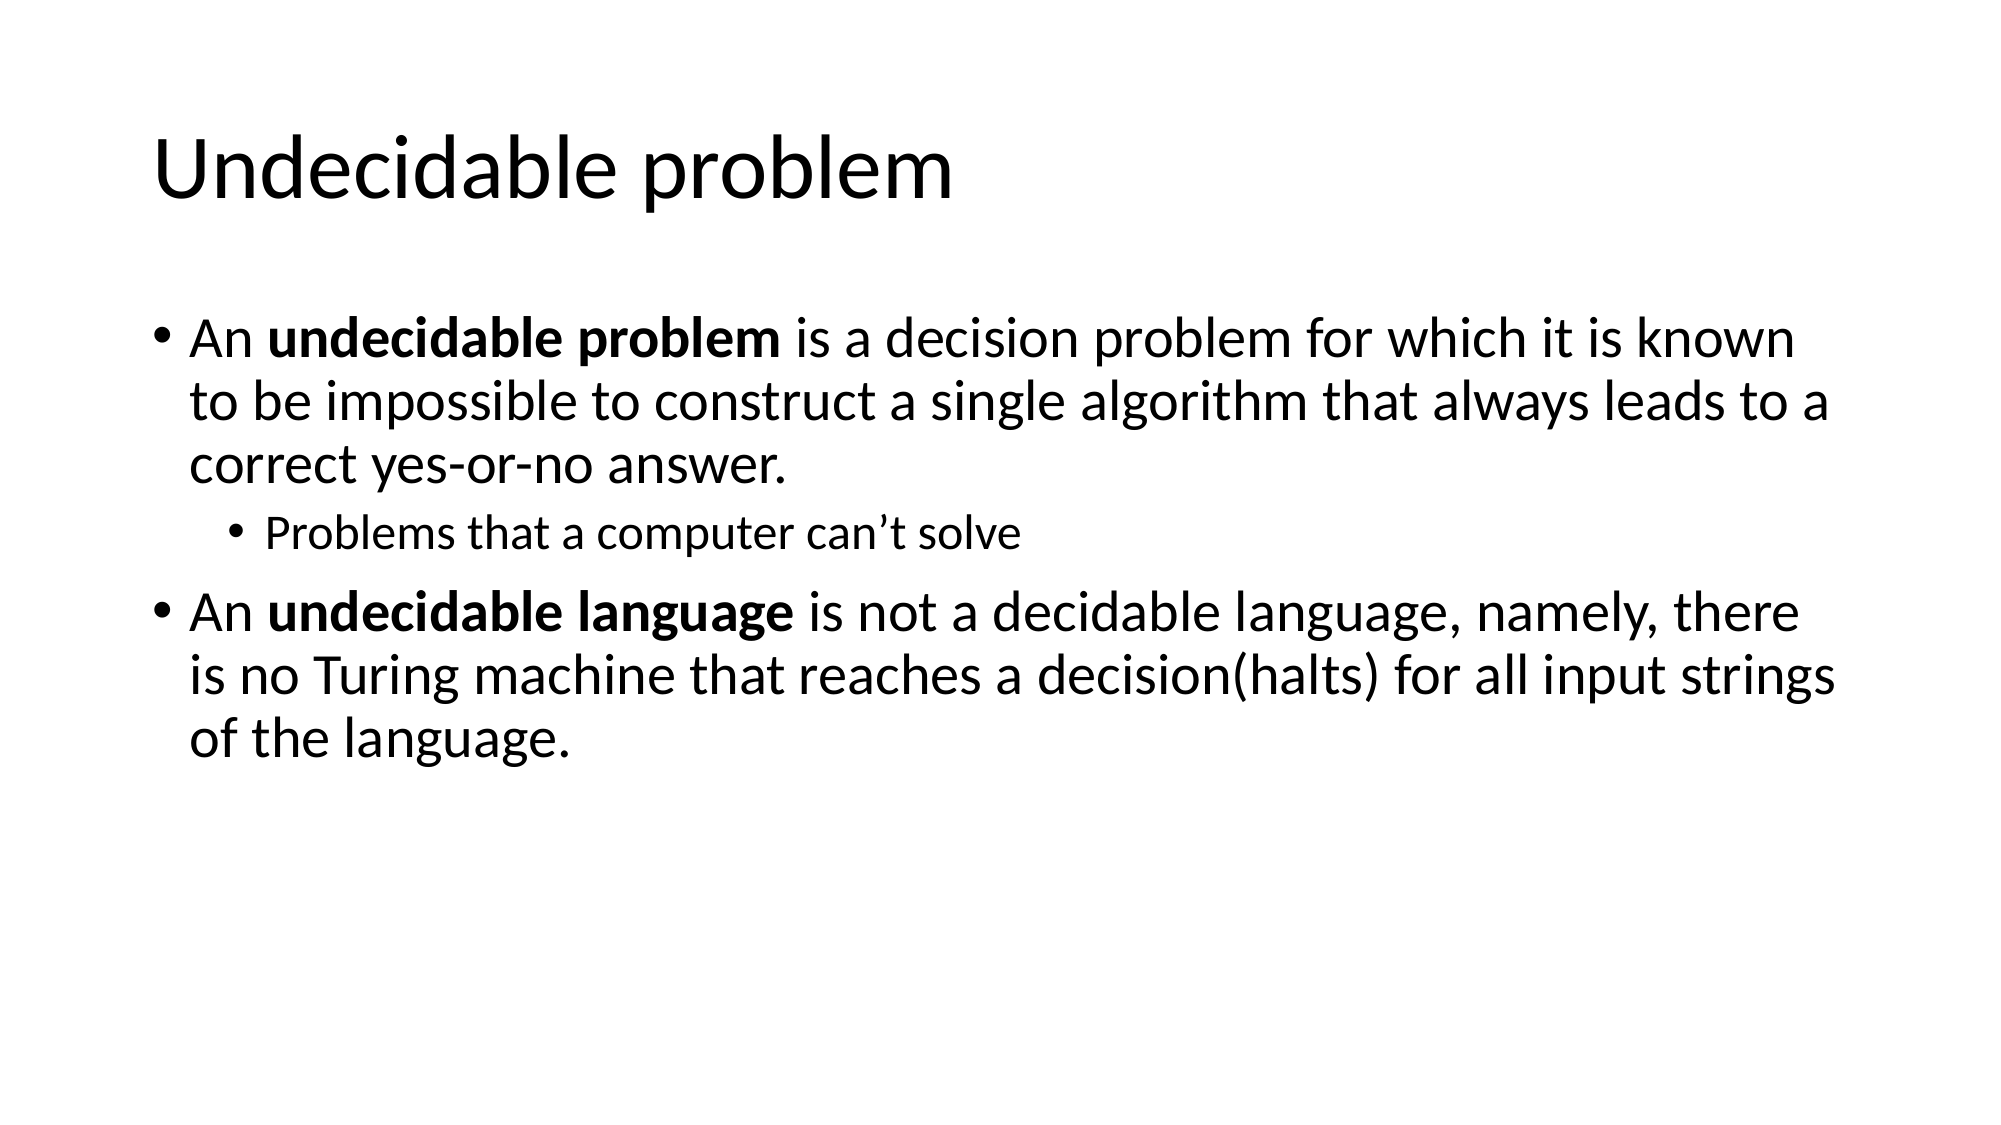

# Undecidable problem
An undecidable problem is a decision problem for which it is known to be impossible to construct a single algorithm that always leads to a correct yes-or-no answer.
Problems that a computer can’t solve
An undecidable language is not a decidable language, namely, there is no Turing machine that reaches a decision(halts) for all input strings of the language.